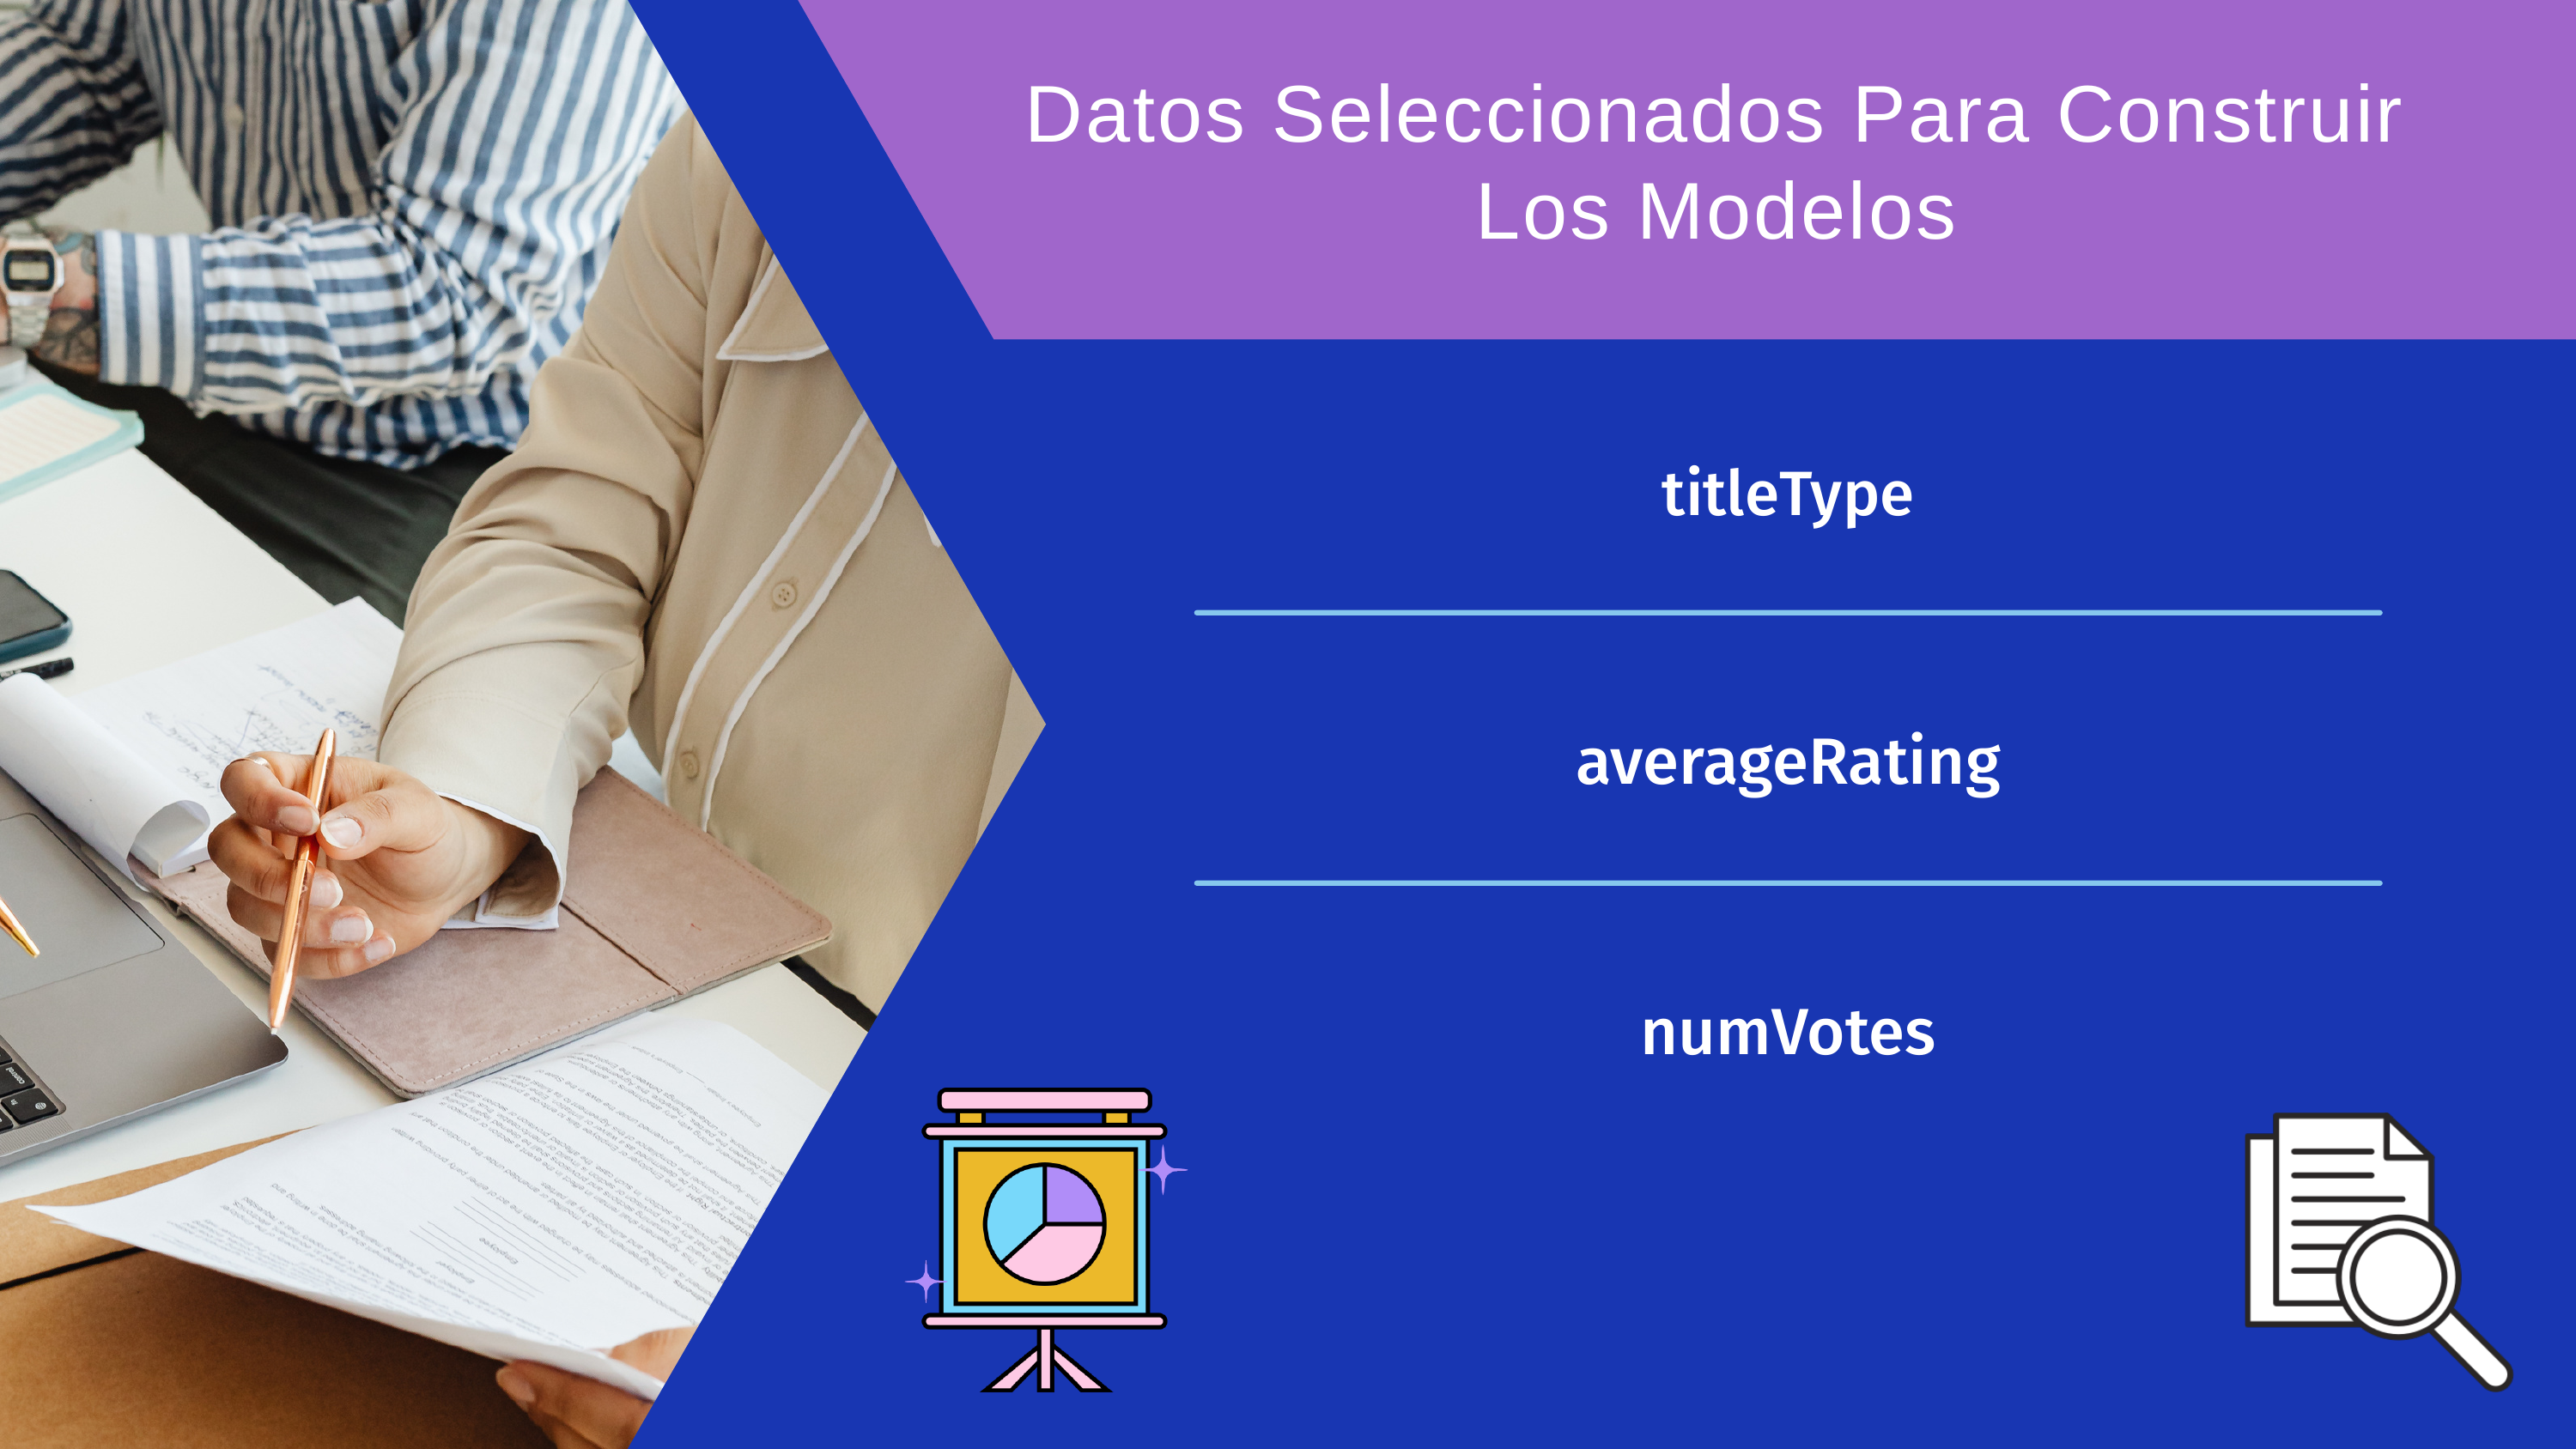

Datos Seleccionados Para Construir Los Modelos
titleType

averageRating

numVotes